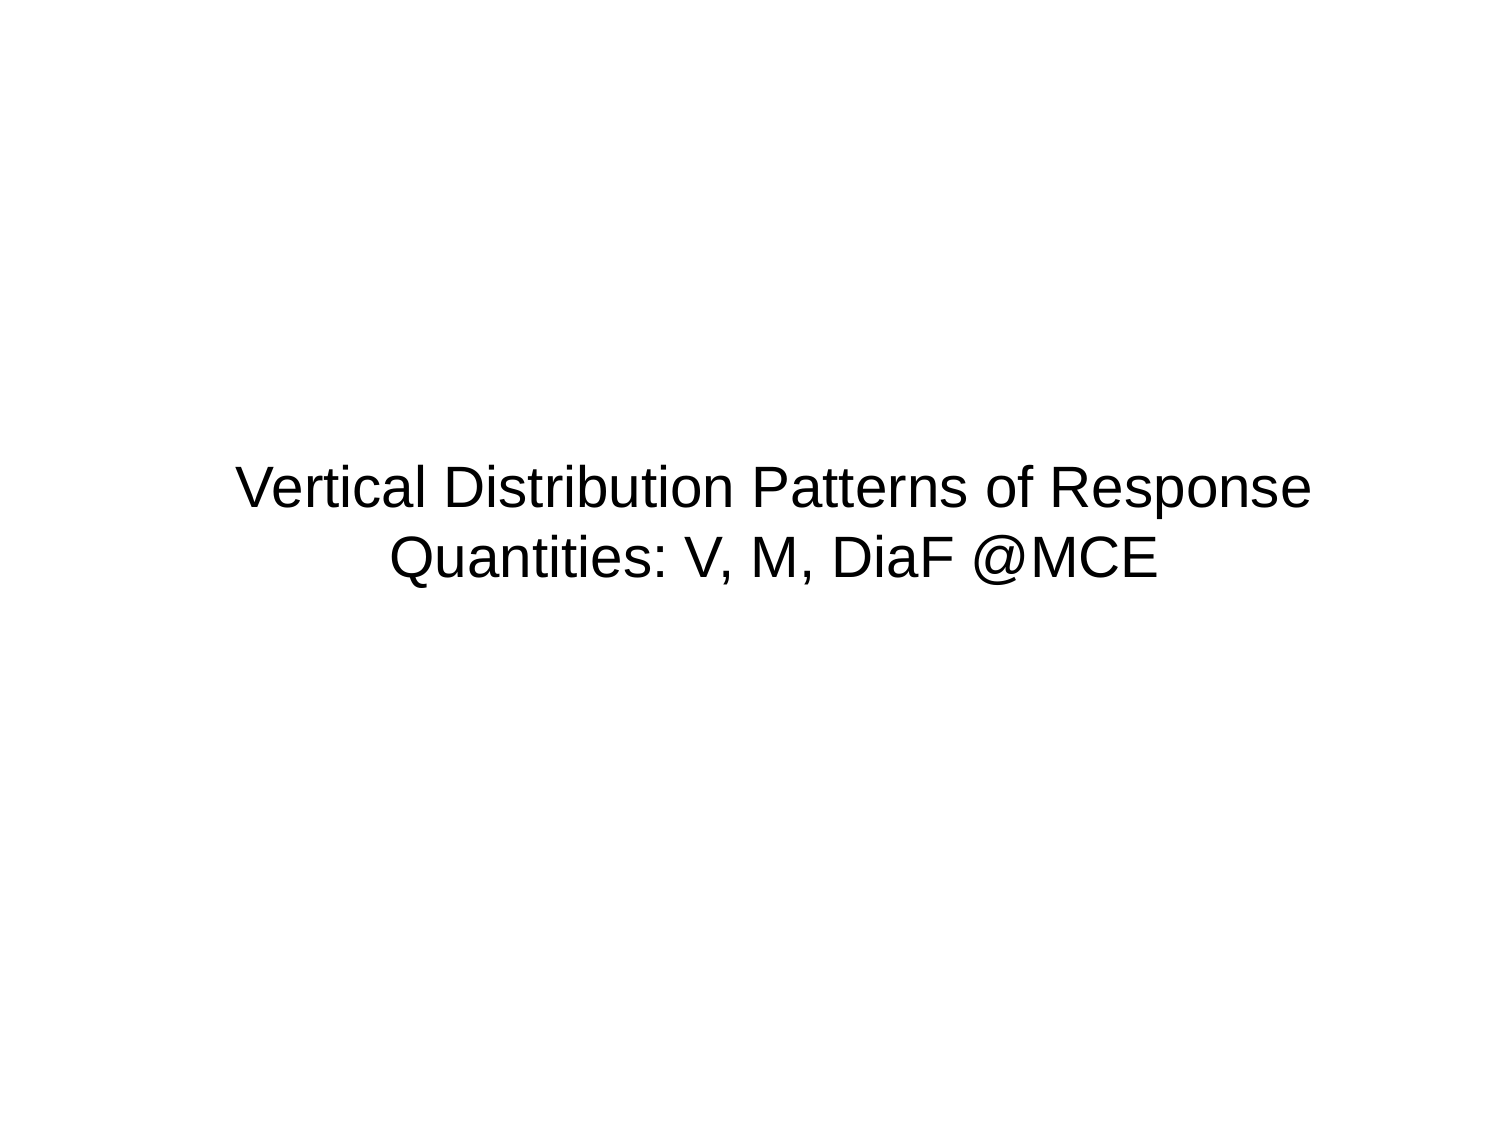

# Vertical Distribution Patterns of Response Quantities: V, M, DiaF @MCE